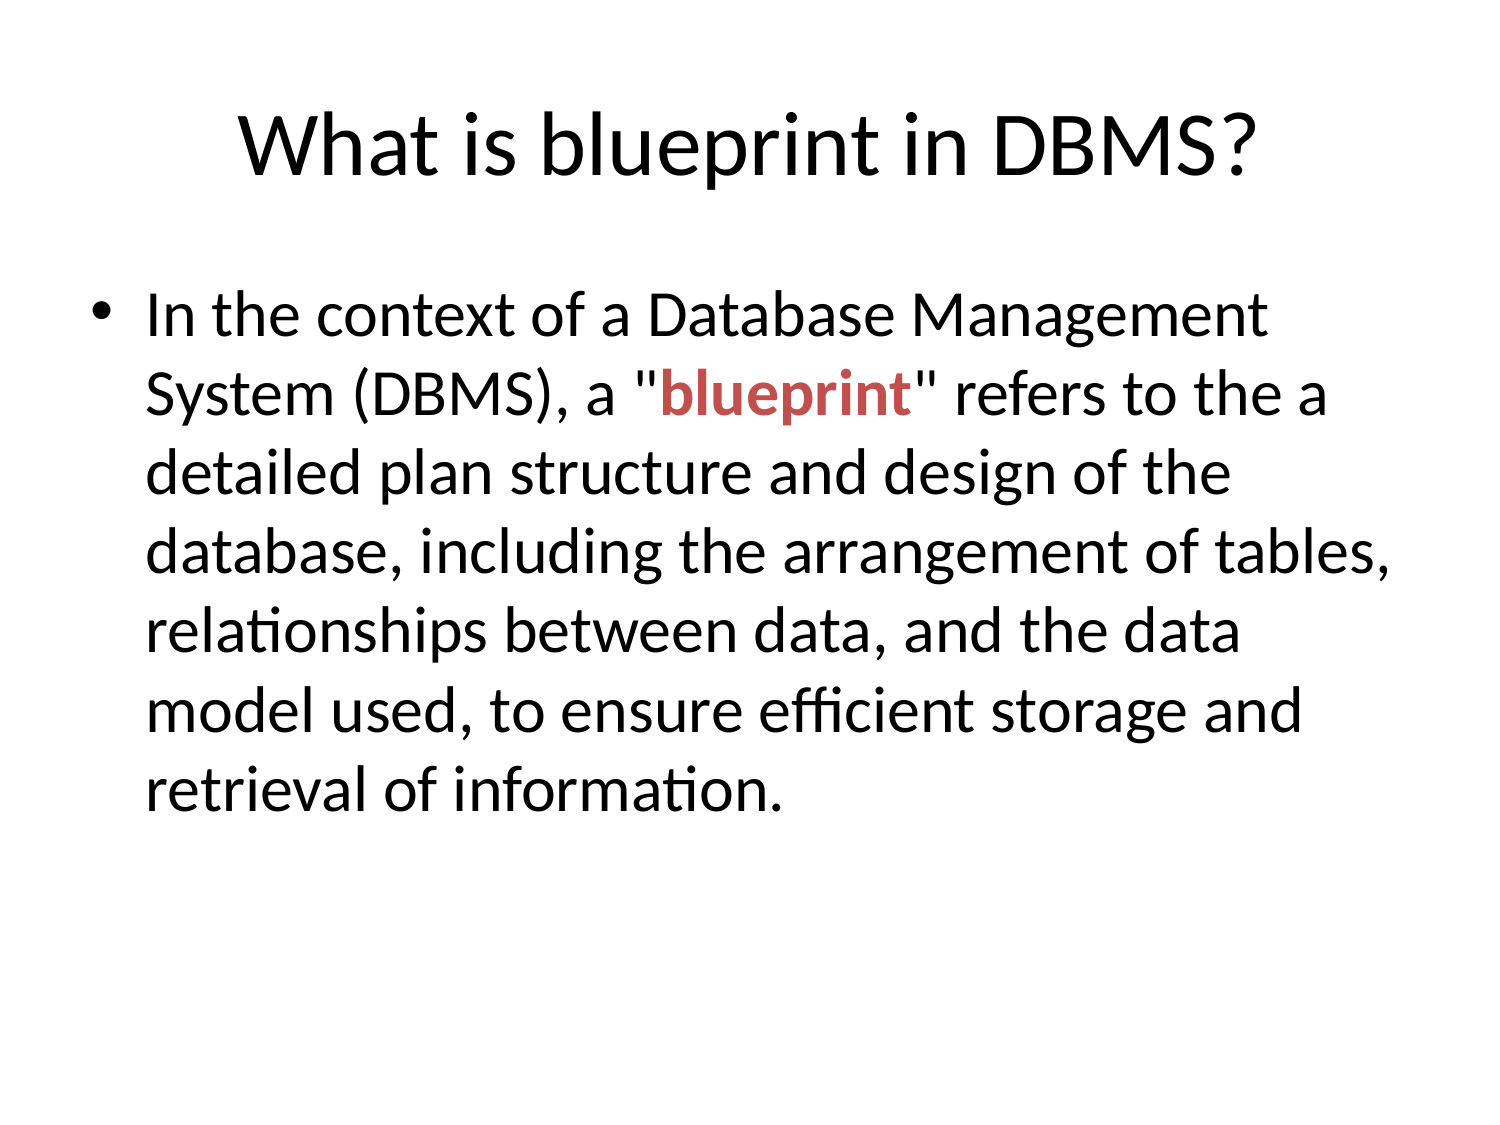

# What is blueprint in DBMS?
In the context of a Database Management System (DBMS), a "blueprint" refers to the a detailed plan structure and design of the database, including the arrangement of tables, relationships between data, and the data model used, to ensure efficient storage and retrieval of information.